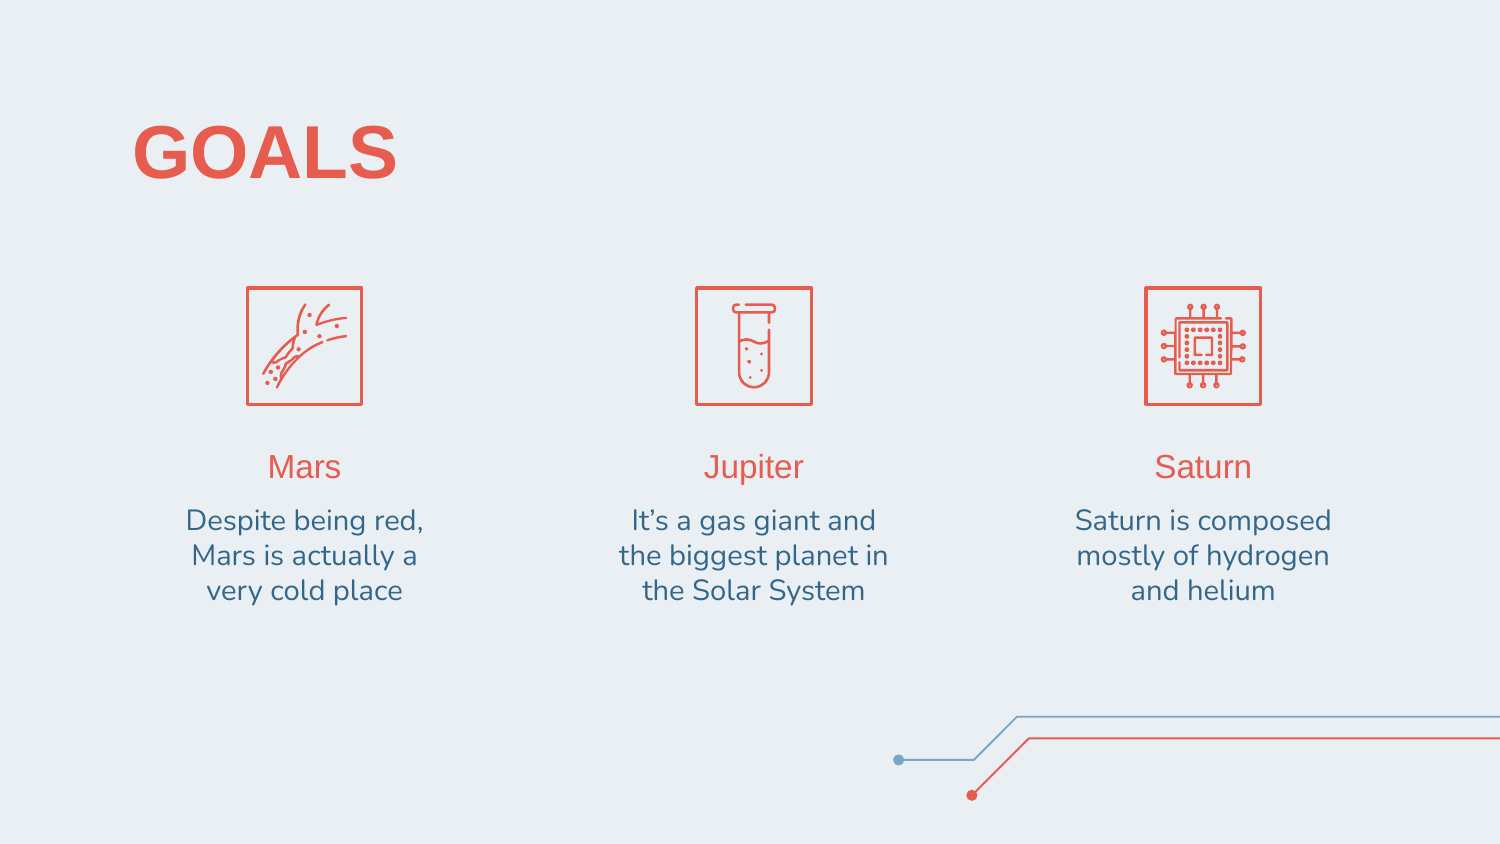

# GOALS

Mars
Jupiter
Saturn
Despite being red, Mars is actually a very cold place
It’s a gas giant and the biggest planet in the Solar System
Saturn is composed mostly of hydrogen and helium